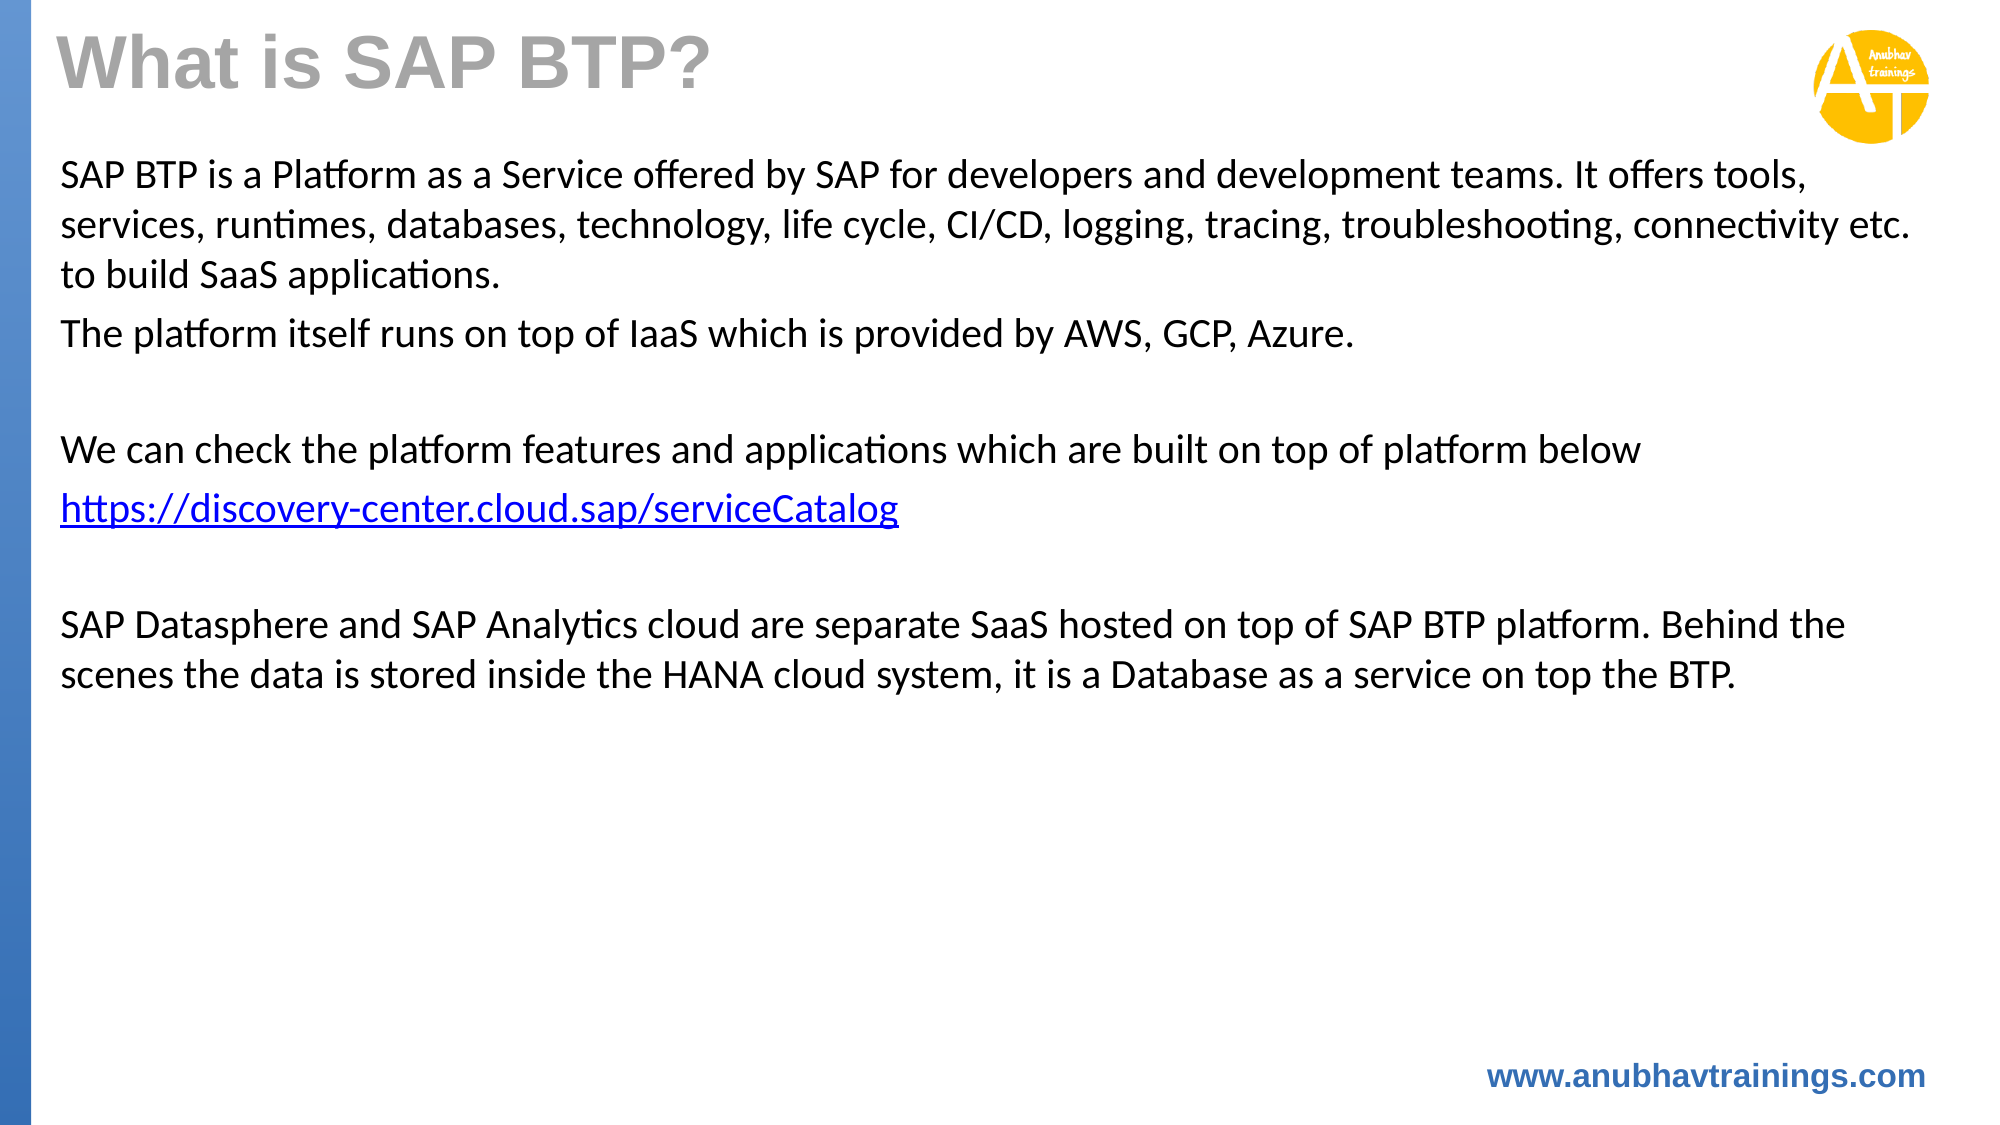

# What is SAP BTP?
SAP BTP is a Platform as a Service offered by SAP for developers and development teams. It offers tools, services, runtimes, databases, technology, life cycle, CI/CD, logging, tracing, troubleshooting, connectivity etc. to build SaaS applications.
The platform itself runs on top of IaaS which is provided by AWS, GCP, Azure.

We can check the platform features and applications which are built on top of platform below
https://discovery-center.cloud.sap/serviceCatalog

SAP Datasphere and SAP Analytics cloud are separate SaaS hosted on top of SAP BTP platform. Behind the scenes the data is stored inside the HANA cloud system, it is a Database as a service on top the BTP.